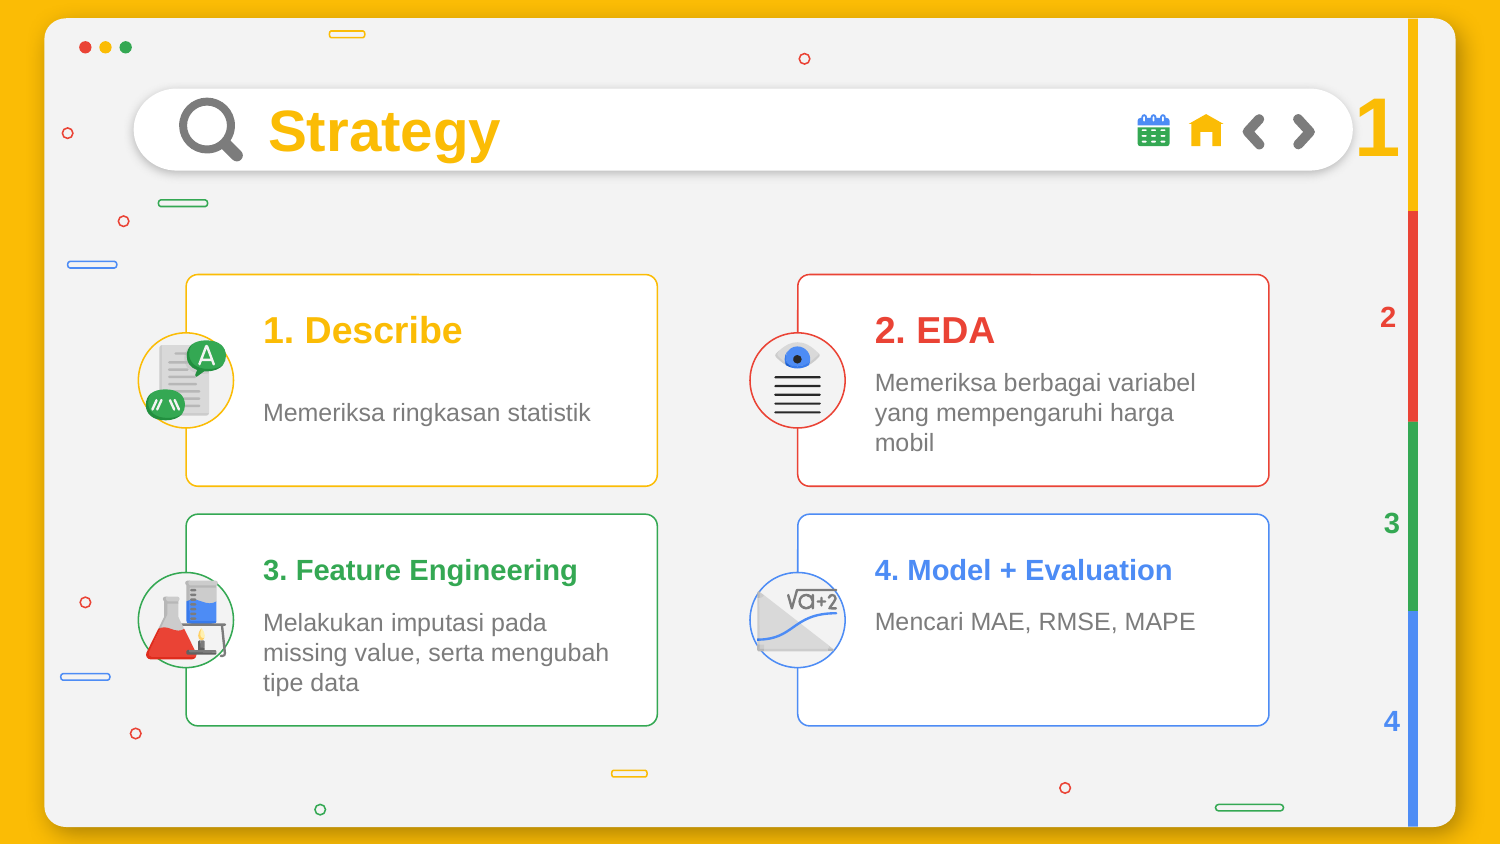

1
# Strategy

2
1. Describe
2. EDA

Memeriksa berbagai variabel yang mempengaruhi harga mobil
Memeriksa ringkasan statistik
3

3. Feature Engineering
4. Model + Evaluation
Mencari MAE, RMSE, MAPE

Melakukan imputasi pada missing value, serta mengubah tipe data
4